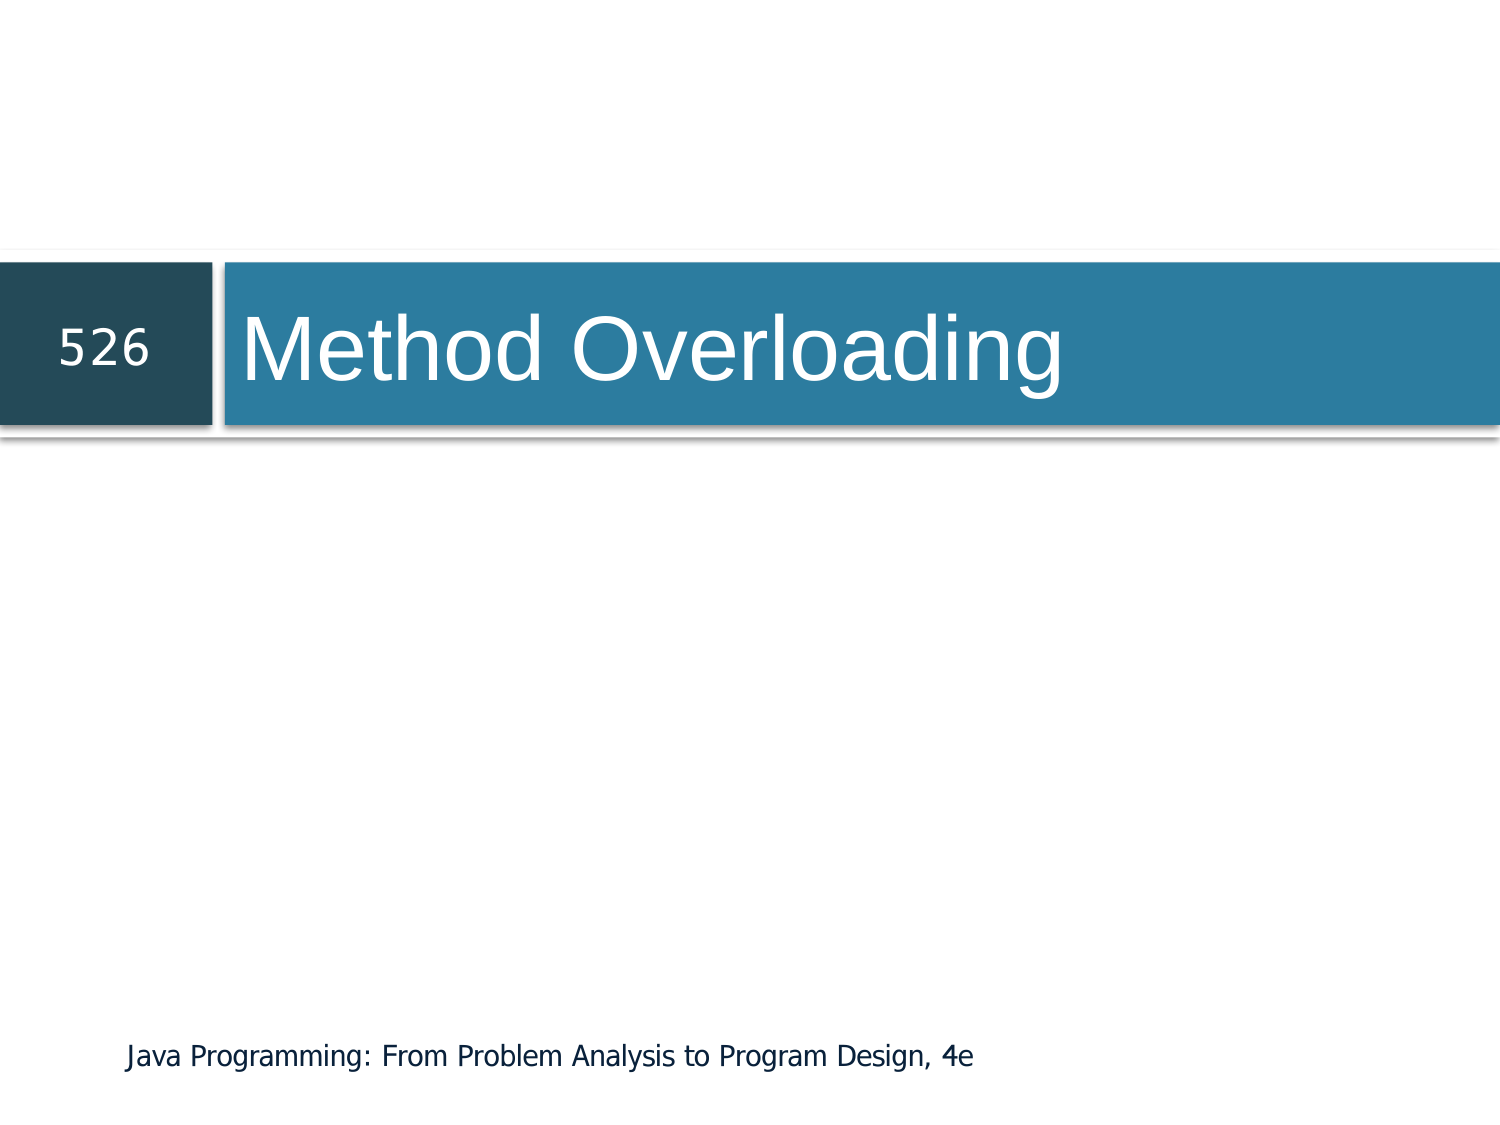

# Method Overloading
526
Java Programming: From Problem Analysis to Program Design, 4e